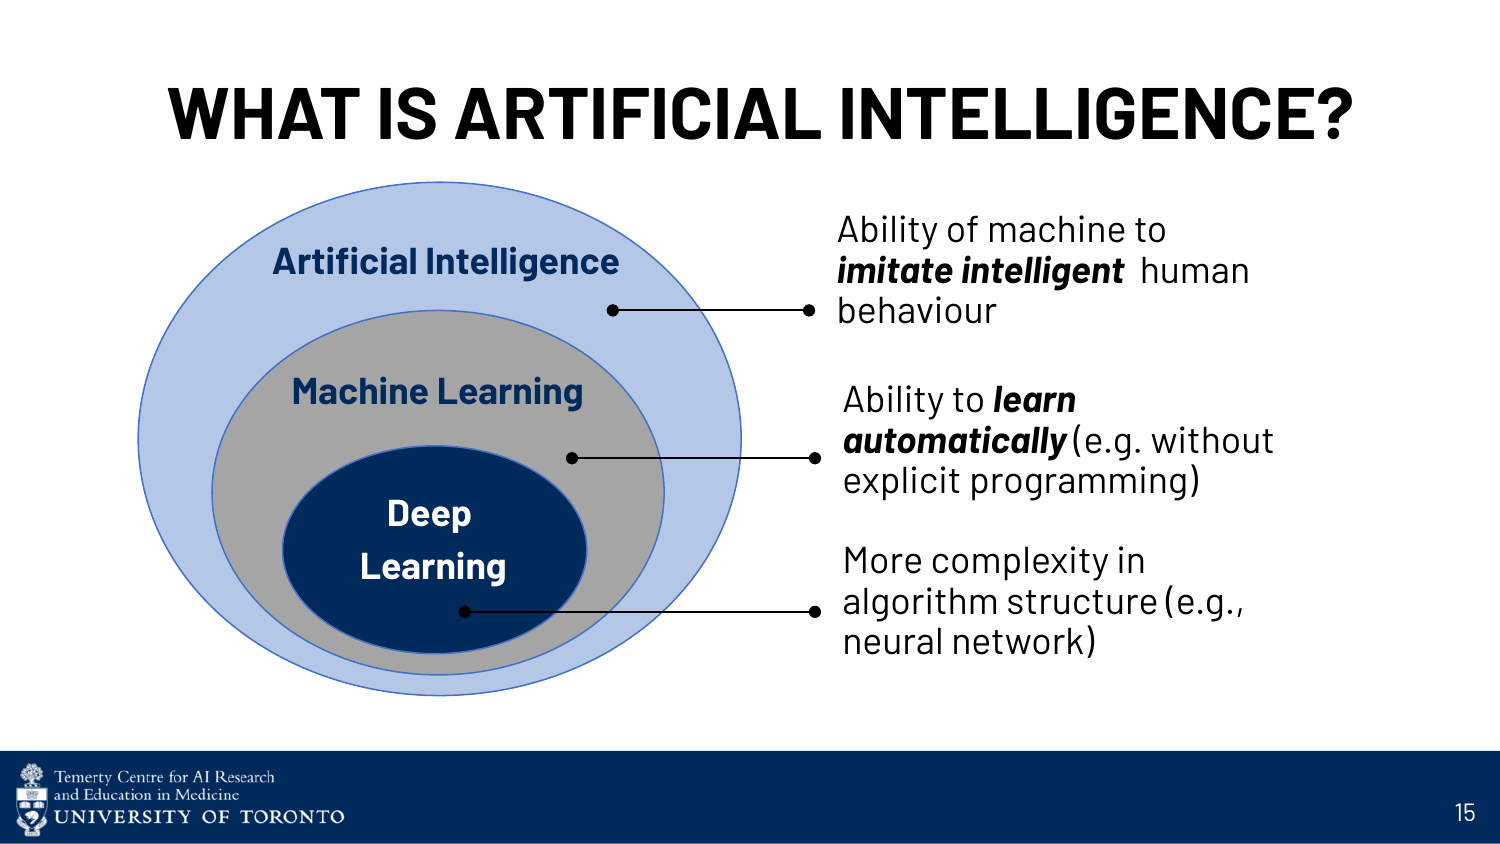

# WHAT IS ARTIFICIAL INTELLIGENCE?

Ability of machine to imitate intelligent  human behaviour

Artificial Intelligence

Machine Learning

Ability to learn automatically (e.g. without explicit programming)

Deep
Learning

More complexity in algorithm structure (e.g., neural network)

15